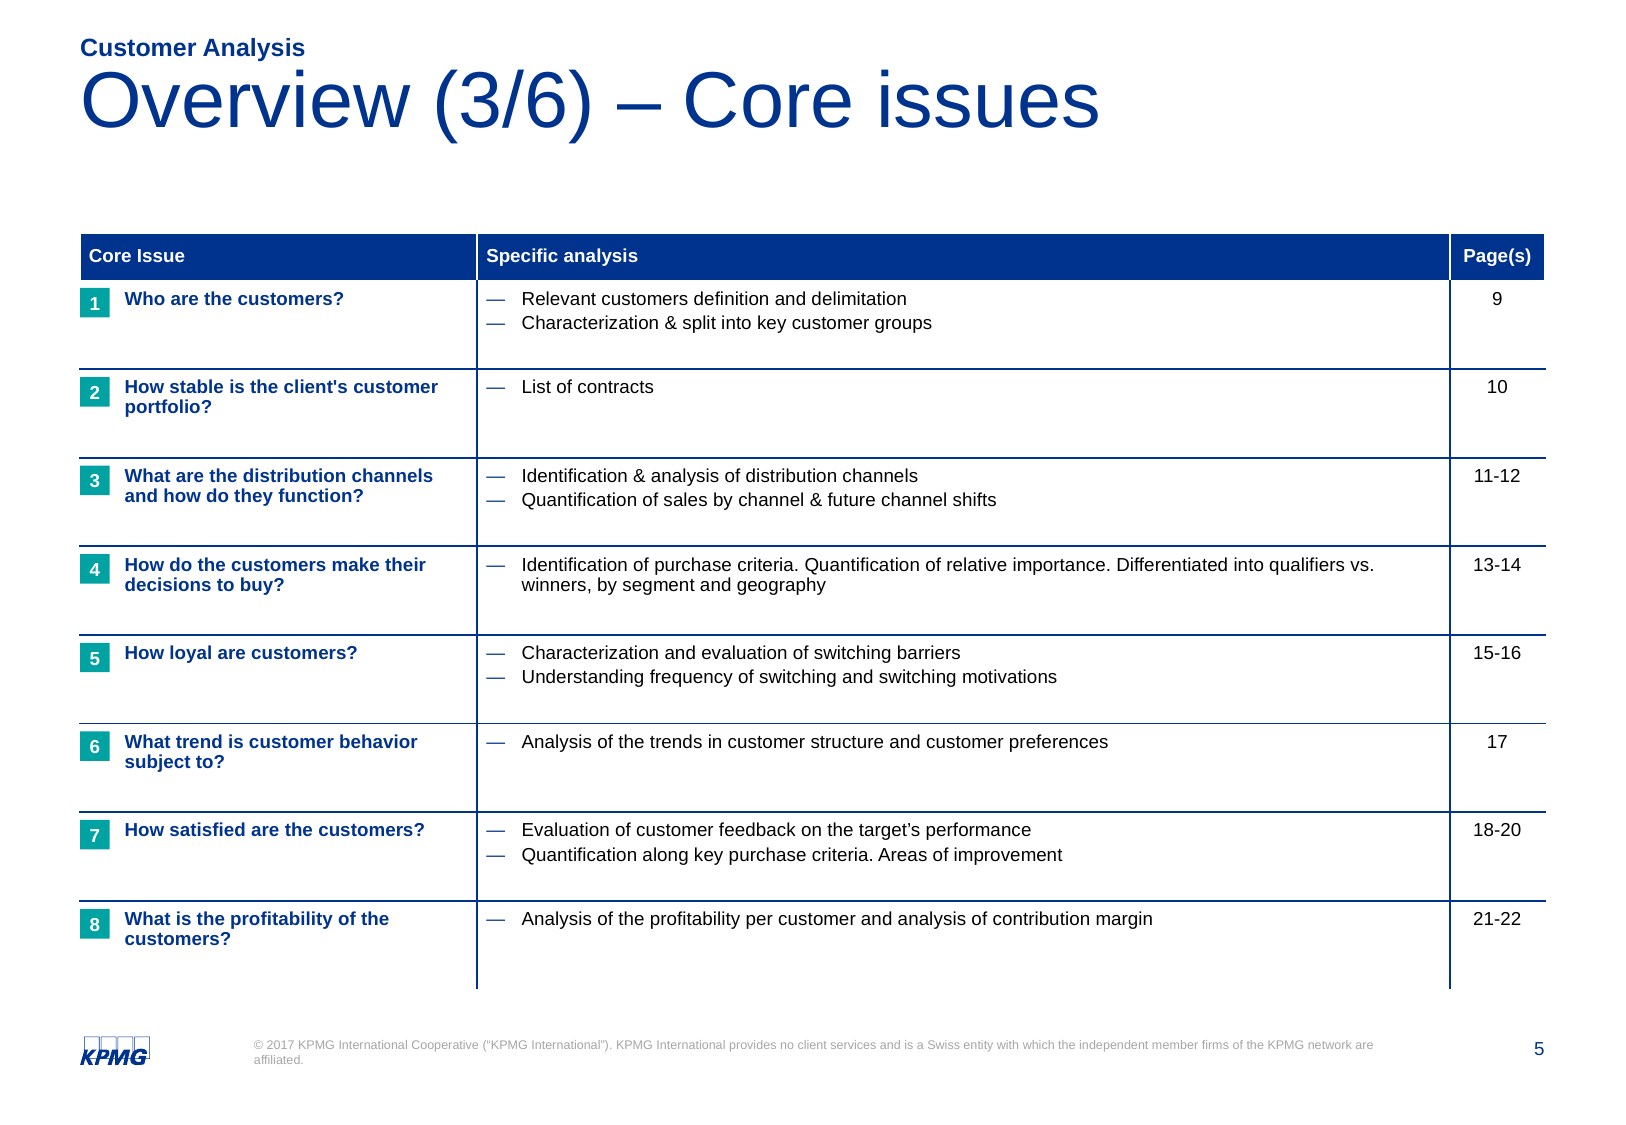

Customer Analysis
# Overview (3/6) – Core issues
| Core Issue | Specific analysis | Page(s) |
| --- | --- | --- |
| Who are the customers? | Relevant customers definition and delimitation Characterization & split into key customer groups | 9 |
| How stable is the client's customer portfolio? | List of contracts | 10 |
| What are the distribution channels and how do they function? | Identification & analysis of distribution channels Quantification of sales by channel & future channel shifts | 11-12 |
| How do the customers make their decisions to buy? | Identification of purchase criteria. Quantification of relative importance. Differentiated into qualifiers vs. winners, by segment and geography | 13-14 |
| How loyal are customers? | Characterization and evaluation of switching barriers Understanding frequency of switching and switching motivations | 15-16 |
| What trend is customer behavior subject to? | Analysis of the trends in customer structure and customer preferences | 17 |
| How satisfied are the customers? | Evaluation of customer feedback on the target’s performance Quantification along key purchase criteria. Areas of improvement | 18-20 |
| What is the profitability of the customers? | Analysis of the profitability per customer and analysis of contribution margin | 21-22 |
1
2
3
4
5
6
7
8